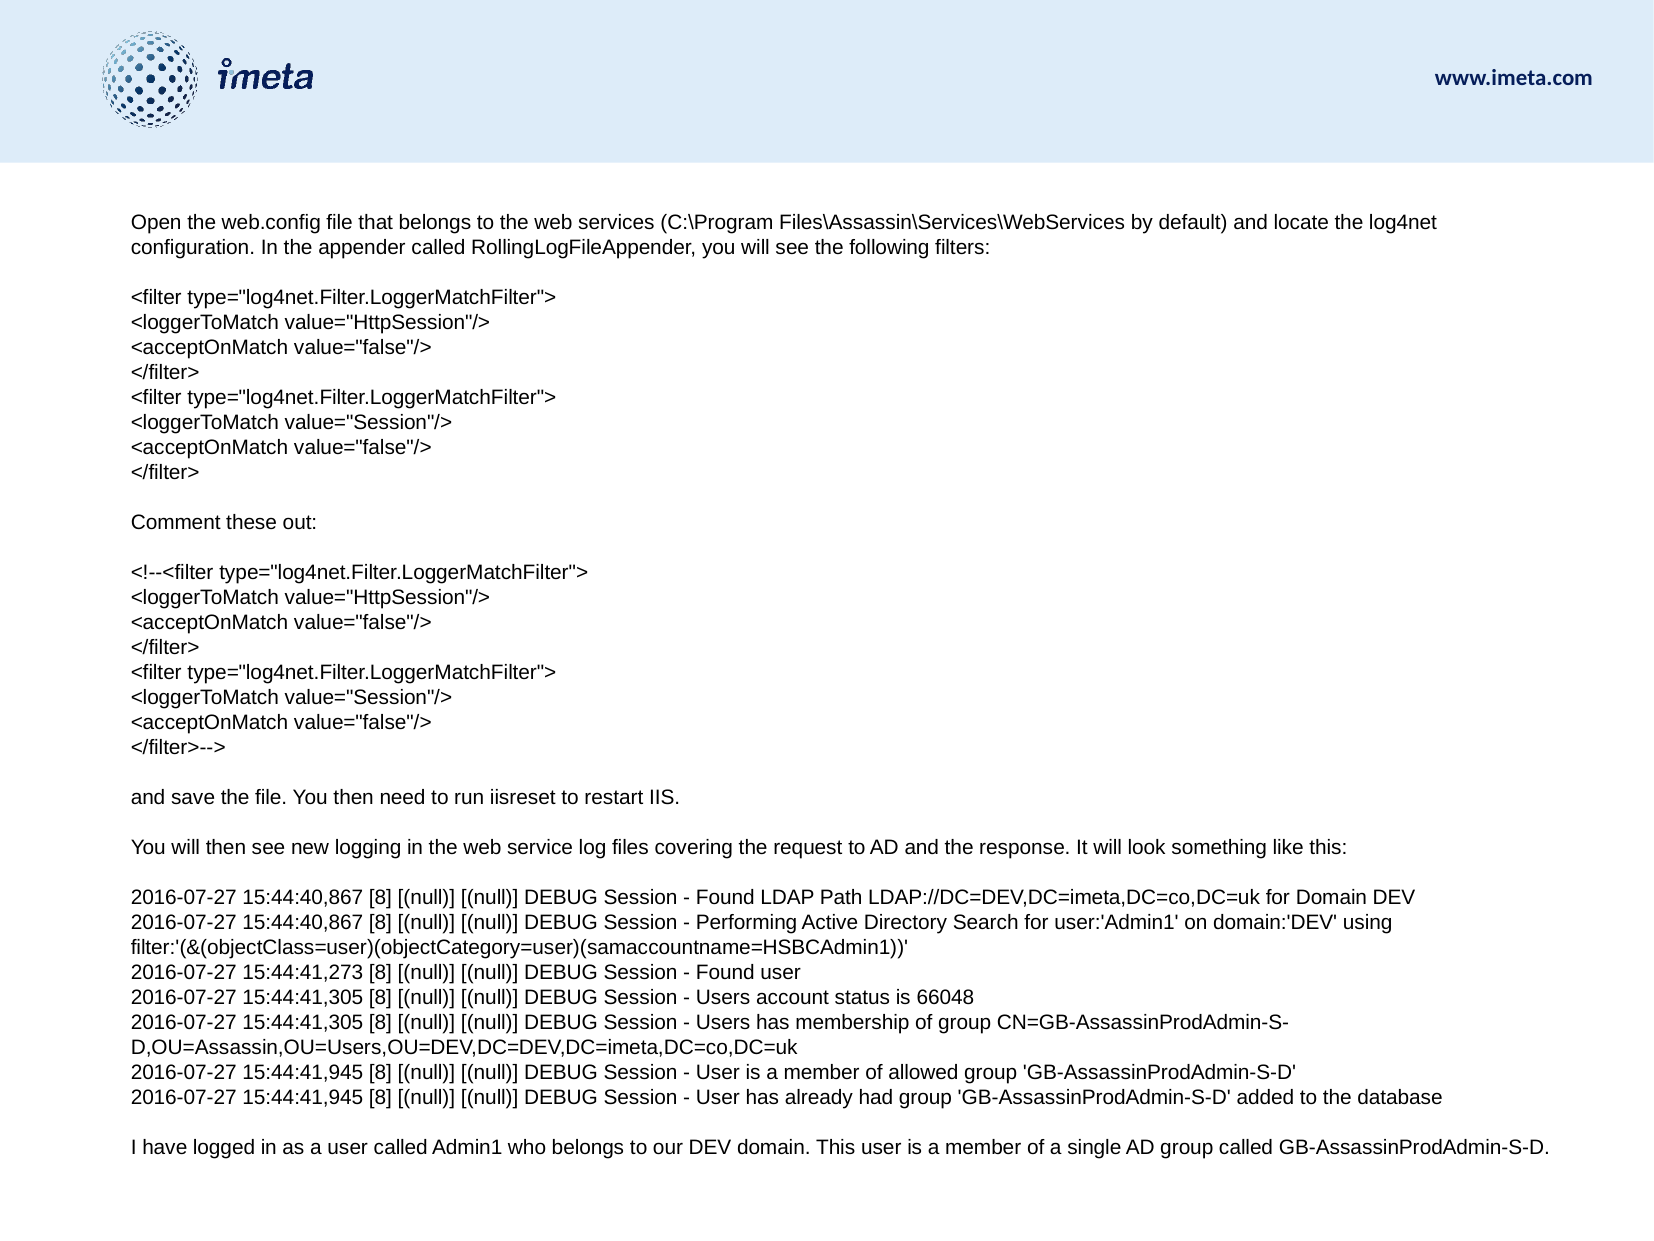

Open the web.config file that belongs to the web services (C:\Program Files\Assassin\Services\WebServices by default) and locate the log4net configuration. In the appender called RollingLogFileAppender, you will see the following filters:

<filter type="log4net.Filter.LoggerMatchFilter"> 
<loggerToMatch value="HttpSession"/> 
<acceptOnMatch value="false"/> 
</filter> 
<filter type="log4net.Filter.LoggerMatchFilter"> 
<loggerToMatch value="Session"/> 
<acceptOnMatch value="false"/> 
</filter>
Comment these out:
<!--<filter type="log4net.Filter.LoggerMatchFilter"> 
<loggerToMatch value="HttpSession"/> 
<acceptOnMatch value="false"/> 
</filter> 
<filter type="log4net.Filter.LoggerMatchFilter"> 
<loggerToMatch value="Session"/> 
<acceptOnMatch value="false"/> 
</filter>-->
and save the file. You then need to run iisreset to restart IIS. 
You will then see new logging in the web service log files covering the request to AD and the response. It will look something like this:
2016-07-27 15:44:40,867 [8] [(null)] [(null)] DEBUG Session - Found LDAP Path LDAP://DC=DEV,DC=imeta,DC=co,DC=uk for Domain DEV 
2016-07-27 15:44:40,867 [8] [(null)] [(null)] DEBUG Session - Performing Active Directory Search for user:'Admin1' on domain:'DEV' using filter:'(&(objectClass=user)(objectCategory=user)(samaccountname=HSBCAdmin1))' 
2016-07-27 15:44:41,273 [8] [(null)] [(null)] DEBUG Session - Found user 
2016-07-27 15:44:41,305 [8] [(null)] [(null)] DEBUG Session - Users account status is 66048 
2016-07-27 15:44:41,305 [8] [(null)] [(null)] DEBUG Session - Users has membership of group CN=GB-AssassinProdAdmin-S-D,OU=Assassin,OU=Users,OU=DEV,DC=DEV,DC=imeta,DC=co,DC=uk 
2016-07-27 15:44:41,945 [8] [(null)] [(null)] DEBUG Session - User is a member of allowed group 'GB-AssassinProdAdmin-S-D' 
2016-07-27 15:44:41,945 [8] [(null)] [(null)] DEBUG Session - User has already had group 'GB-AssassinProdAdmin-S-D' added to the database
I have logged in as a user called Admin1 who belongs to our DEV domain. This user is a member of a single AD group called GB-AssassinProdAdmin-S-D.